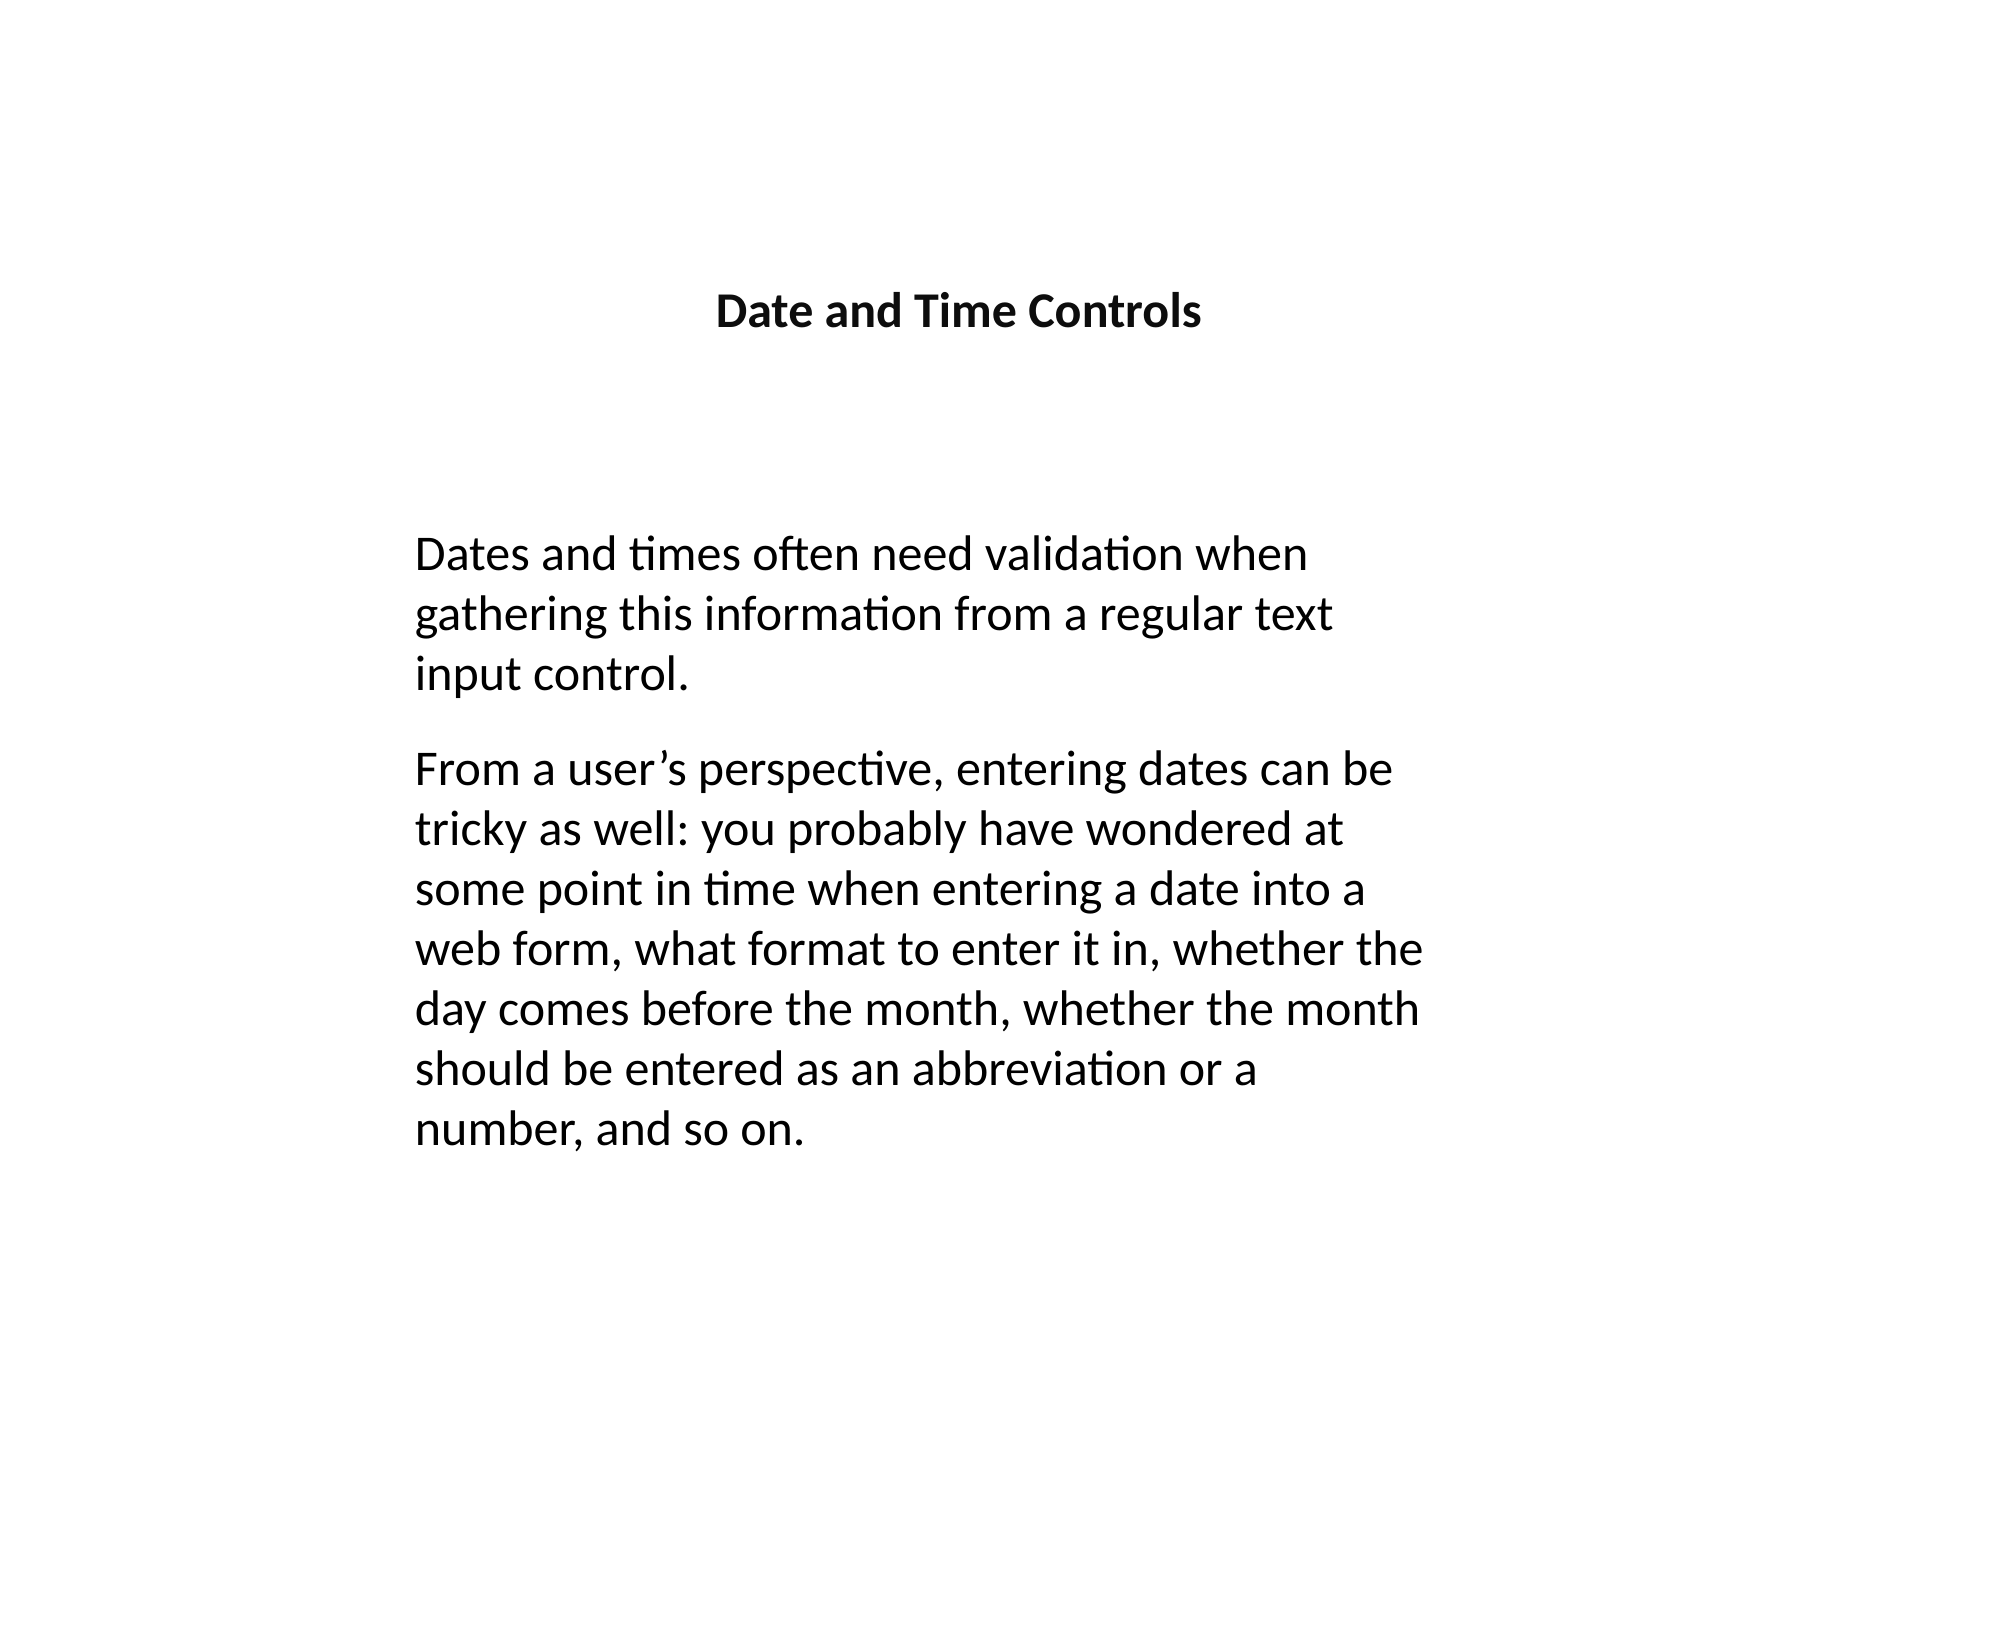

# Date and Time Controls
Dates and times often need validation when gathering this information from a regular text input control.
From a user’s perspective, entering dates can be tricky as well: you probably have wondered at some point in time when entering a date into a web form, what format to enter it in, whether the day comes before the month, whether the month should be entered as an abbreviation or a number, and so on.